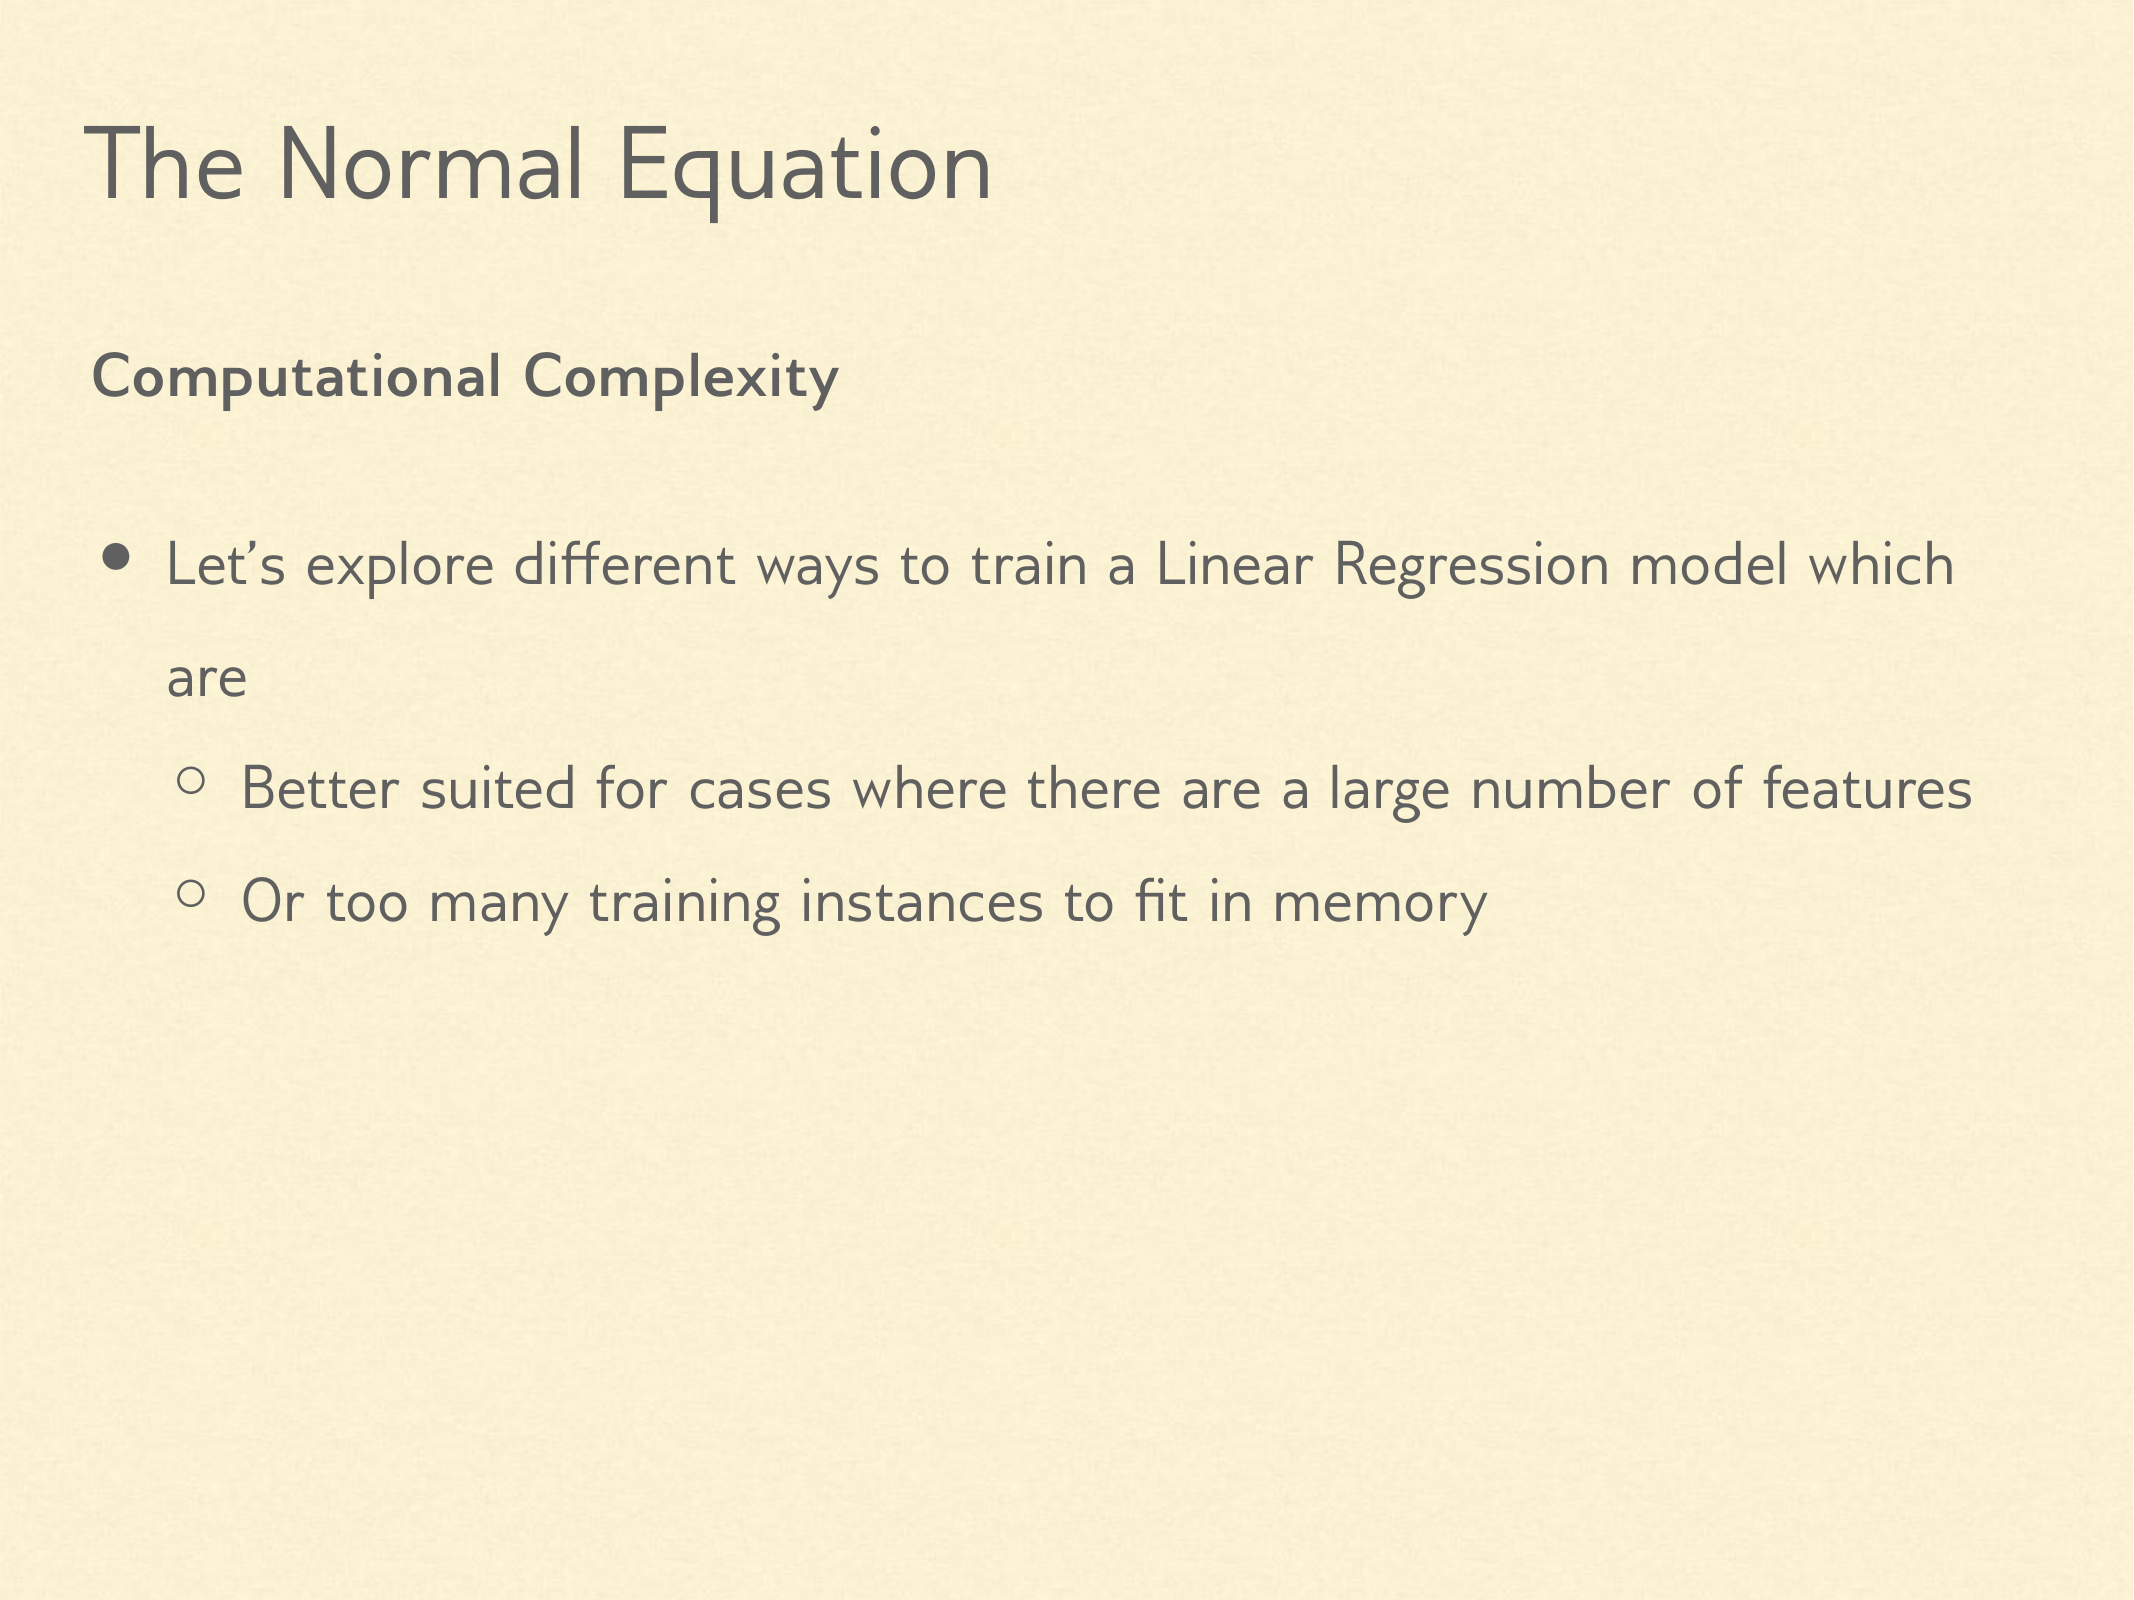

The Normal Equation
Computational Complexity

Let’s explore different ways to train a Linear Regression model which are
Better suited for cases where there are a large number of features
Or too many training instances to fit in memory